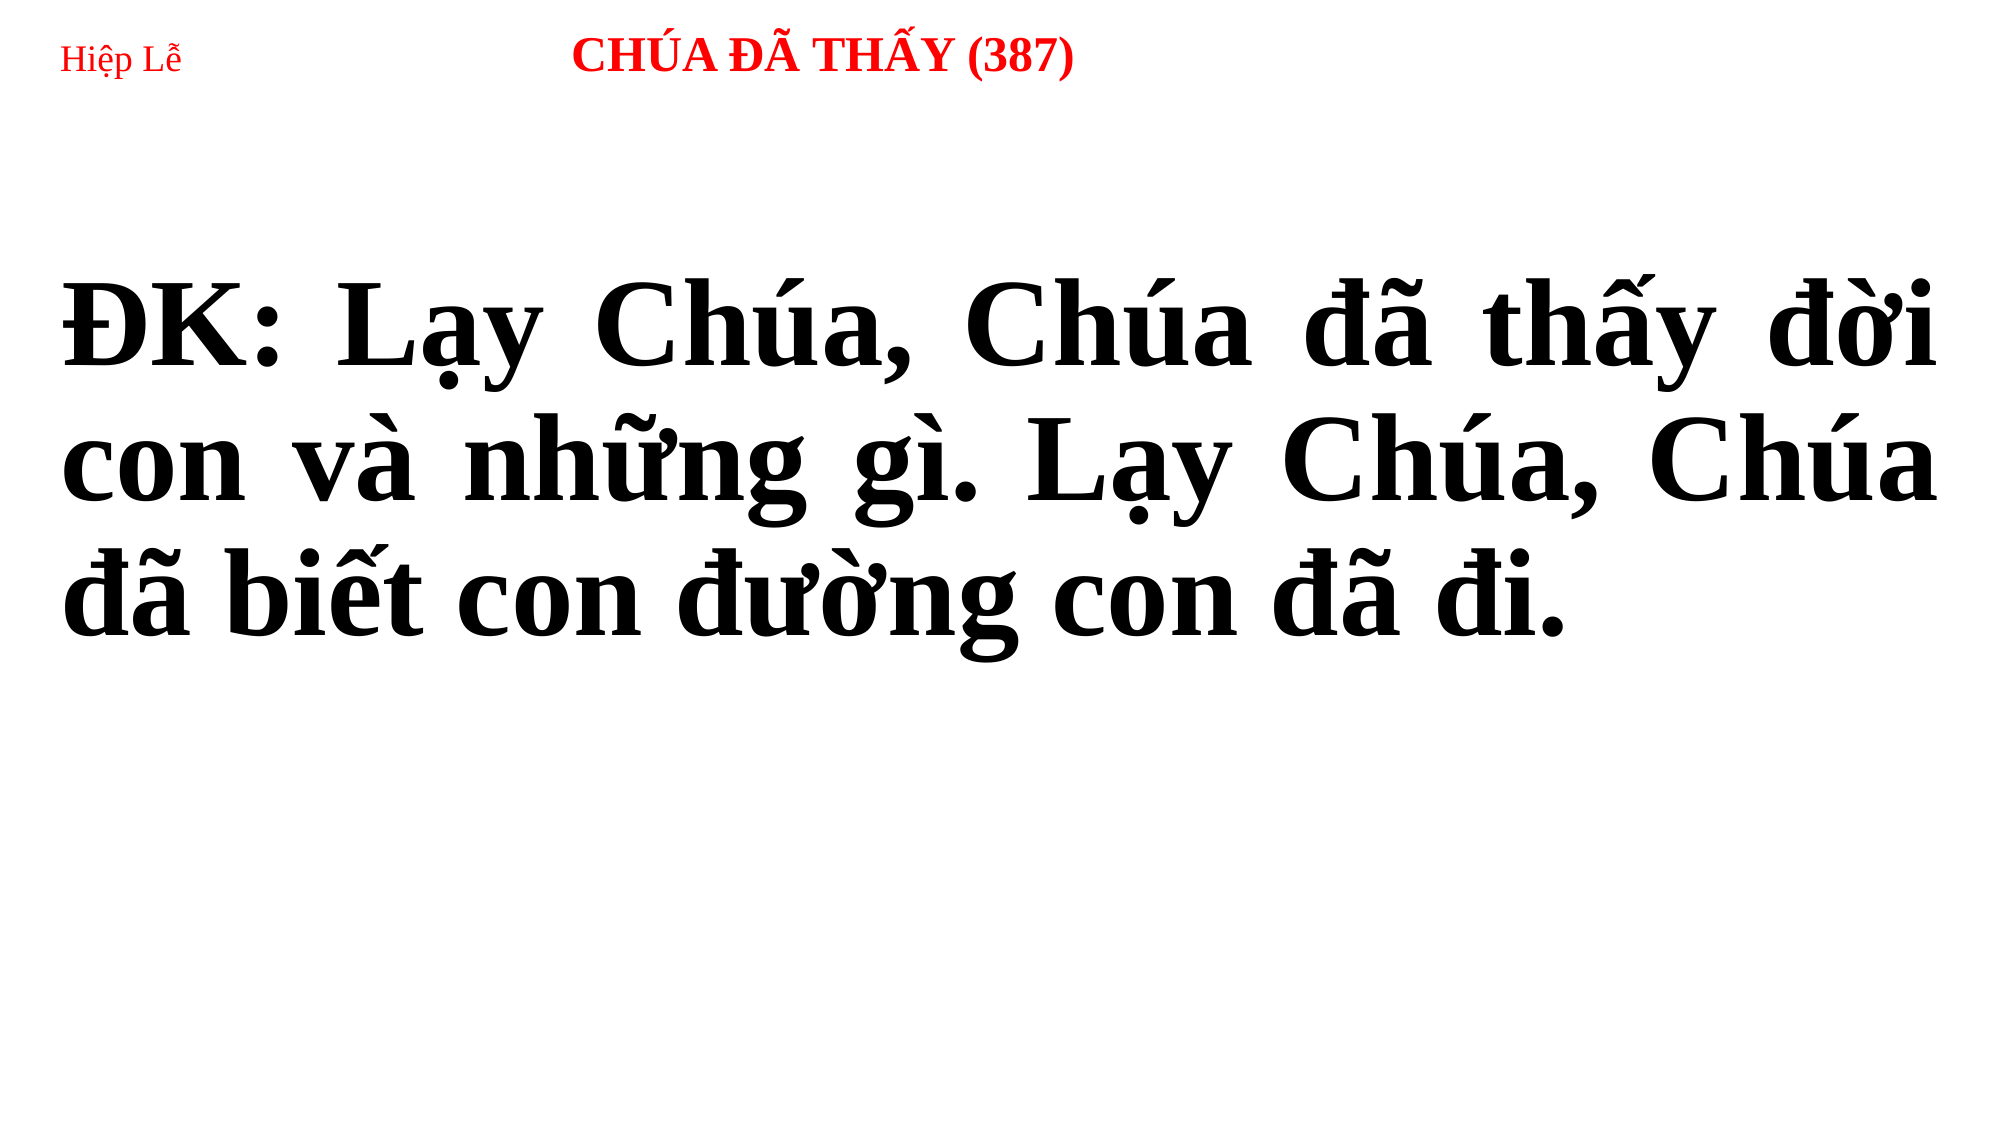

# Hiệp Lễ                                         CHÚA ĐÃ THẤY (387)
ĐK: Lạy Chúa, Chúa đã thấy đời con và những gì. Lạy Chúa, Chúa đã biết con đường con đã đi.